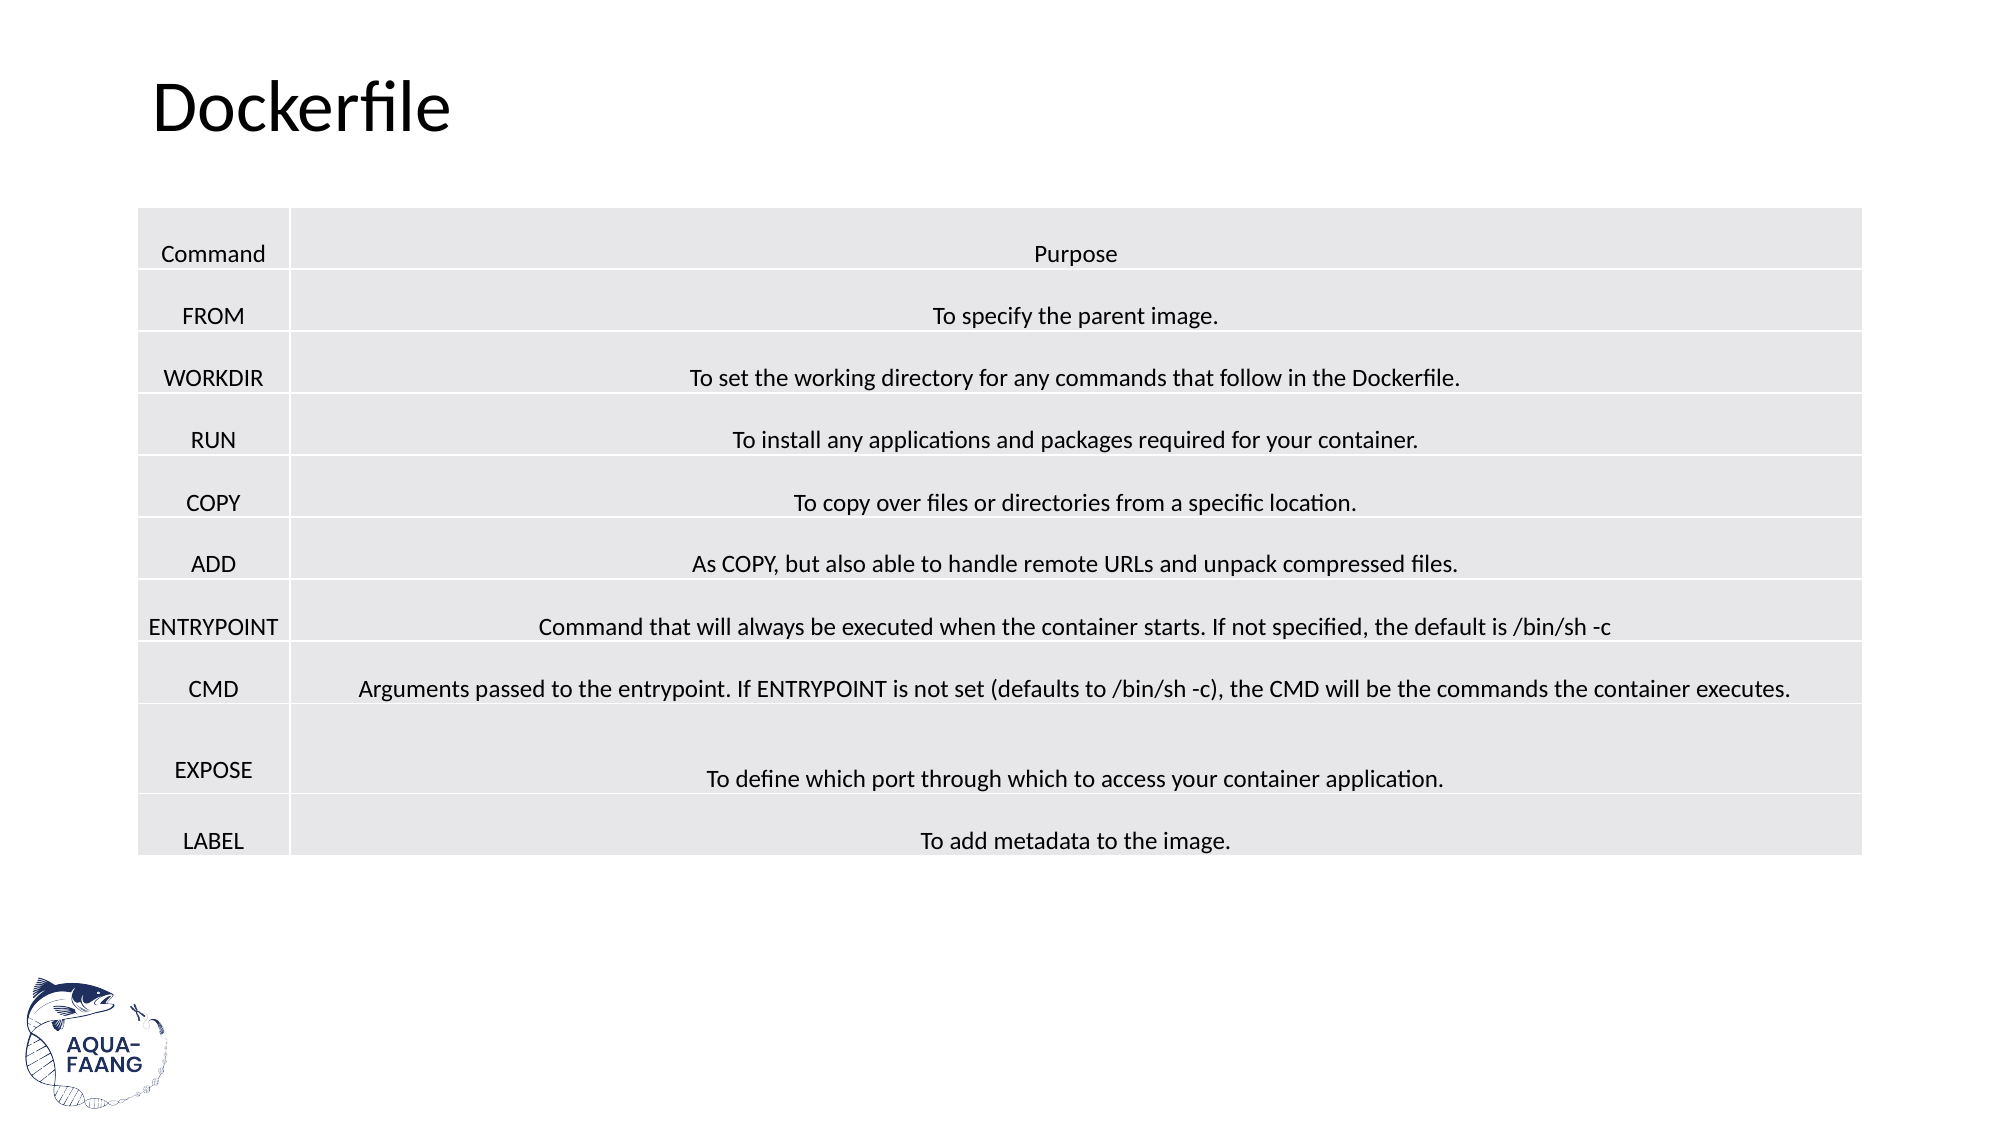

# Dockerfile
| Command | Purpose |
| --- | --- |
| FROM | To specify the parent image. |
| WORKDIR | To set the working directory for any commands that follow in the Dockerfile. |
| RUN | To install any applications and packages required for your container. |
| COPY | To copy over files or directories from a specific location. |
| ADD | As COPY, but also able to handle remote URLs and unpack compressed files. |
| ENTRYPOINT | Command that will always be executed when the container starts. If not specified, the default is /bin/sh -c |
| CMD | Arguments passed to the entrypoint. If ENTRYPOINT is not set (defaults to /bin/sh -c), the CMD will be the commands the container executes. |
| EXPOSE | To define which port through which to access your container application. |
| LABEL | To add metadata to the image. |